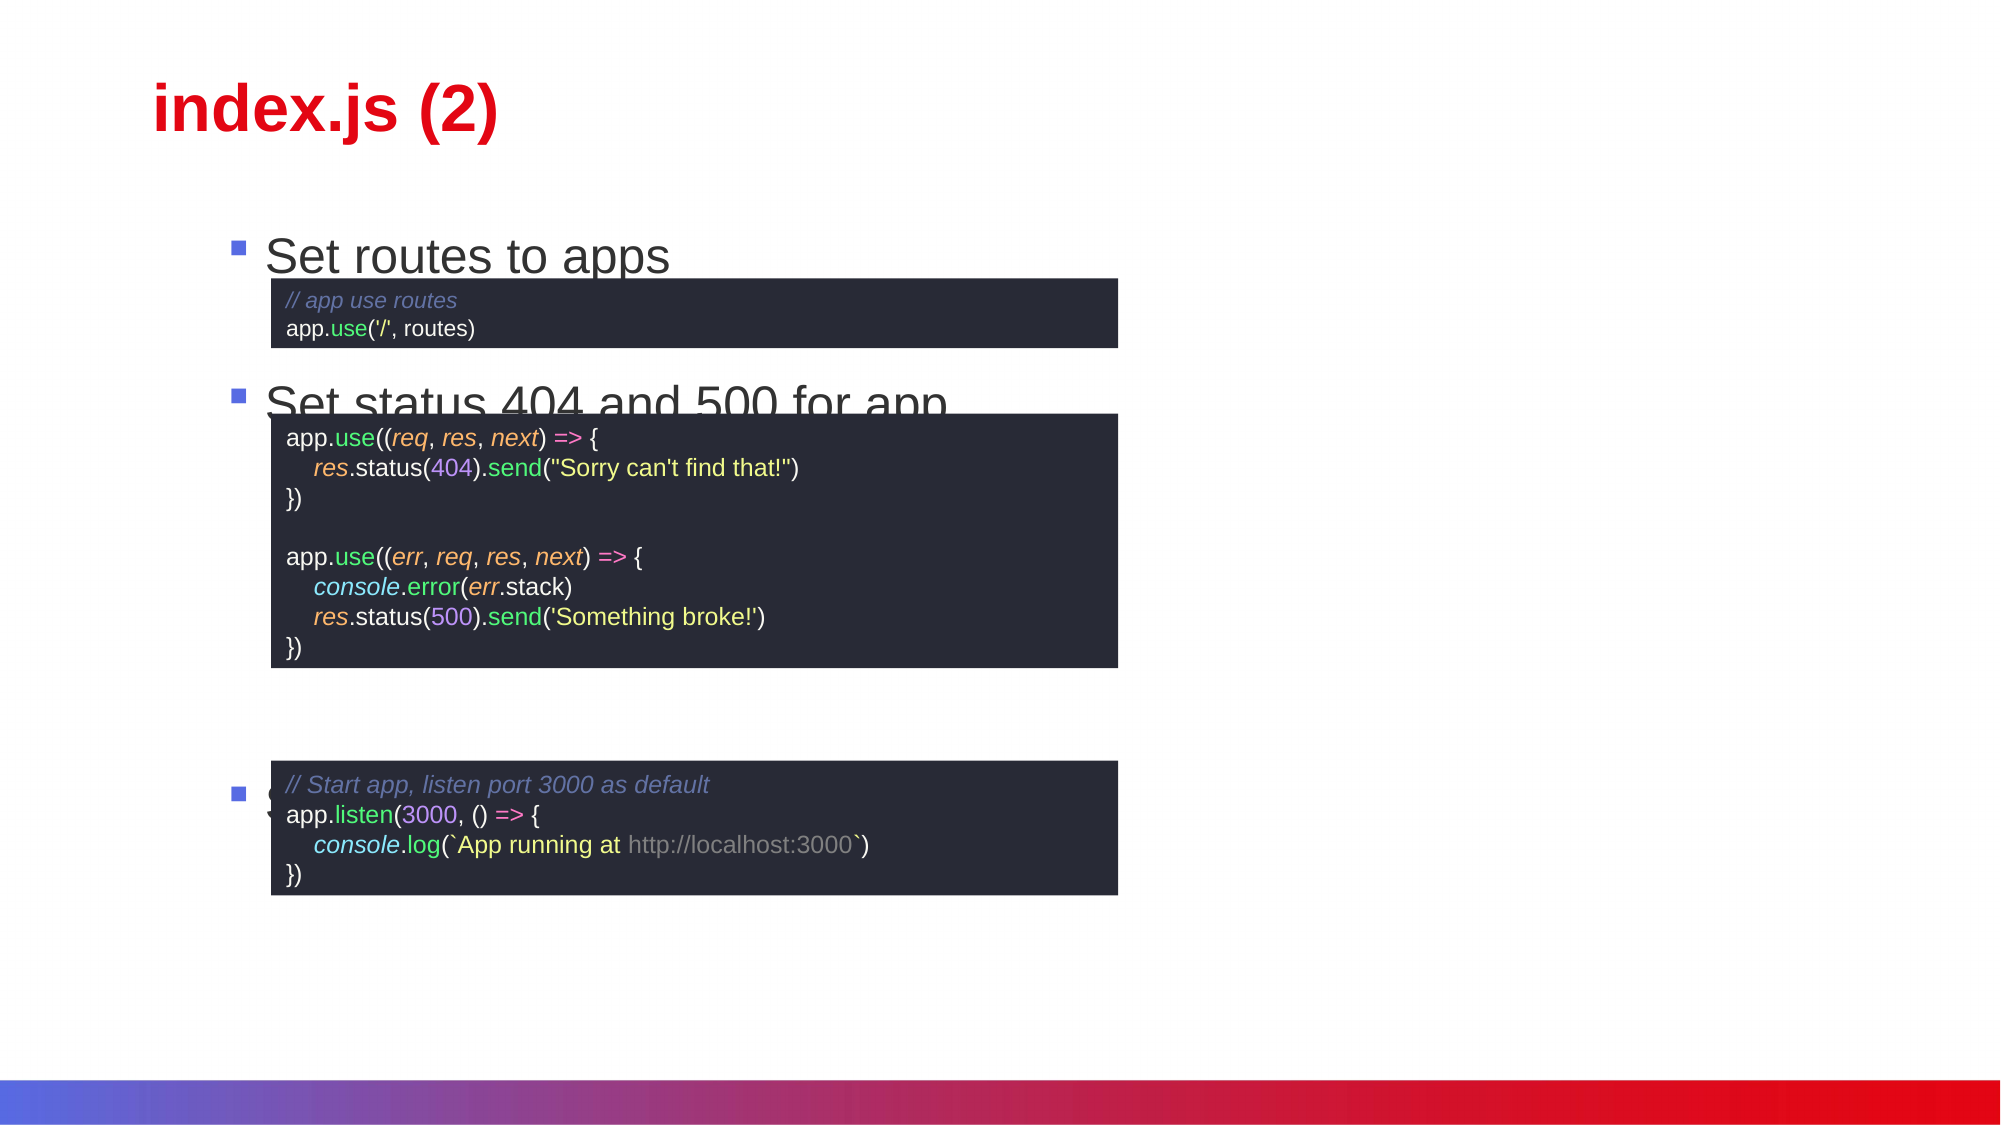

# index.js (2)
Set routes to apps

Set status 404 and 500 for app

Start app, listen port 3000 as default

// app use routes
app.use('/', routes)
app.use((req, res, next) => {
    res.status(404).send("Sorry can't find that!")
})
app.use((err, req, res, next) => {
    console.error(err.stack)
    res.status(500).send('Something broke!')
})
// Start app, listen port 3000 as default
app.listen(3000, () => {
    console.log(`App running at http://localhost:3000`)
})